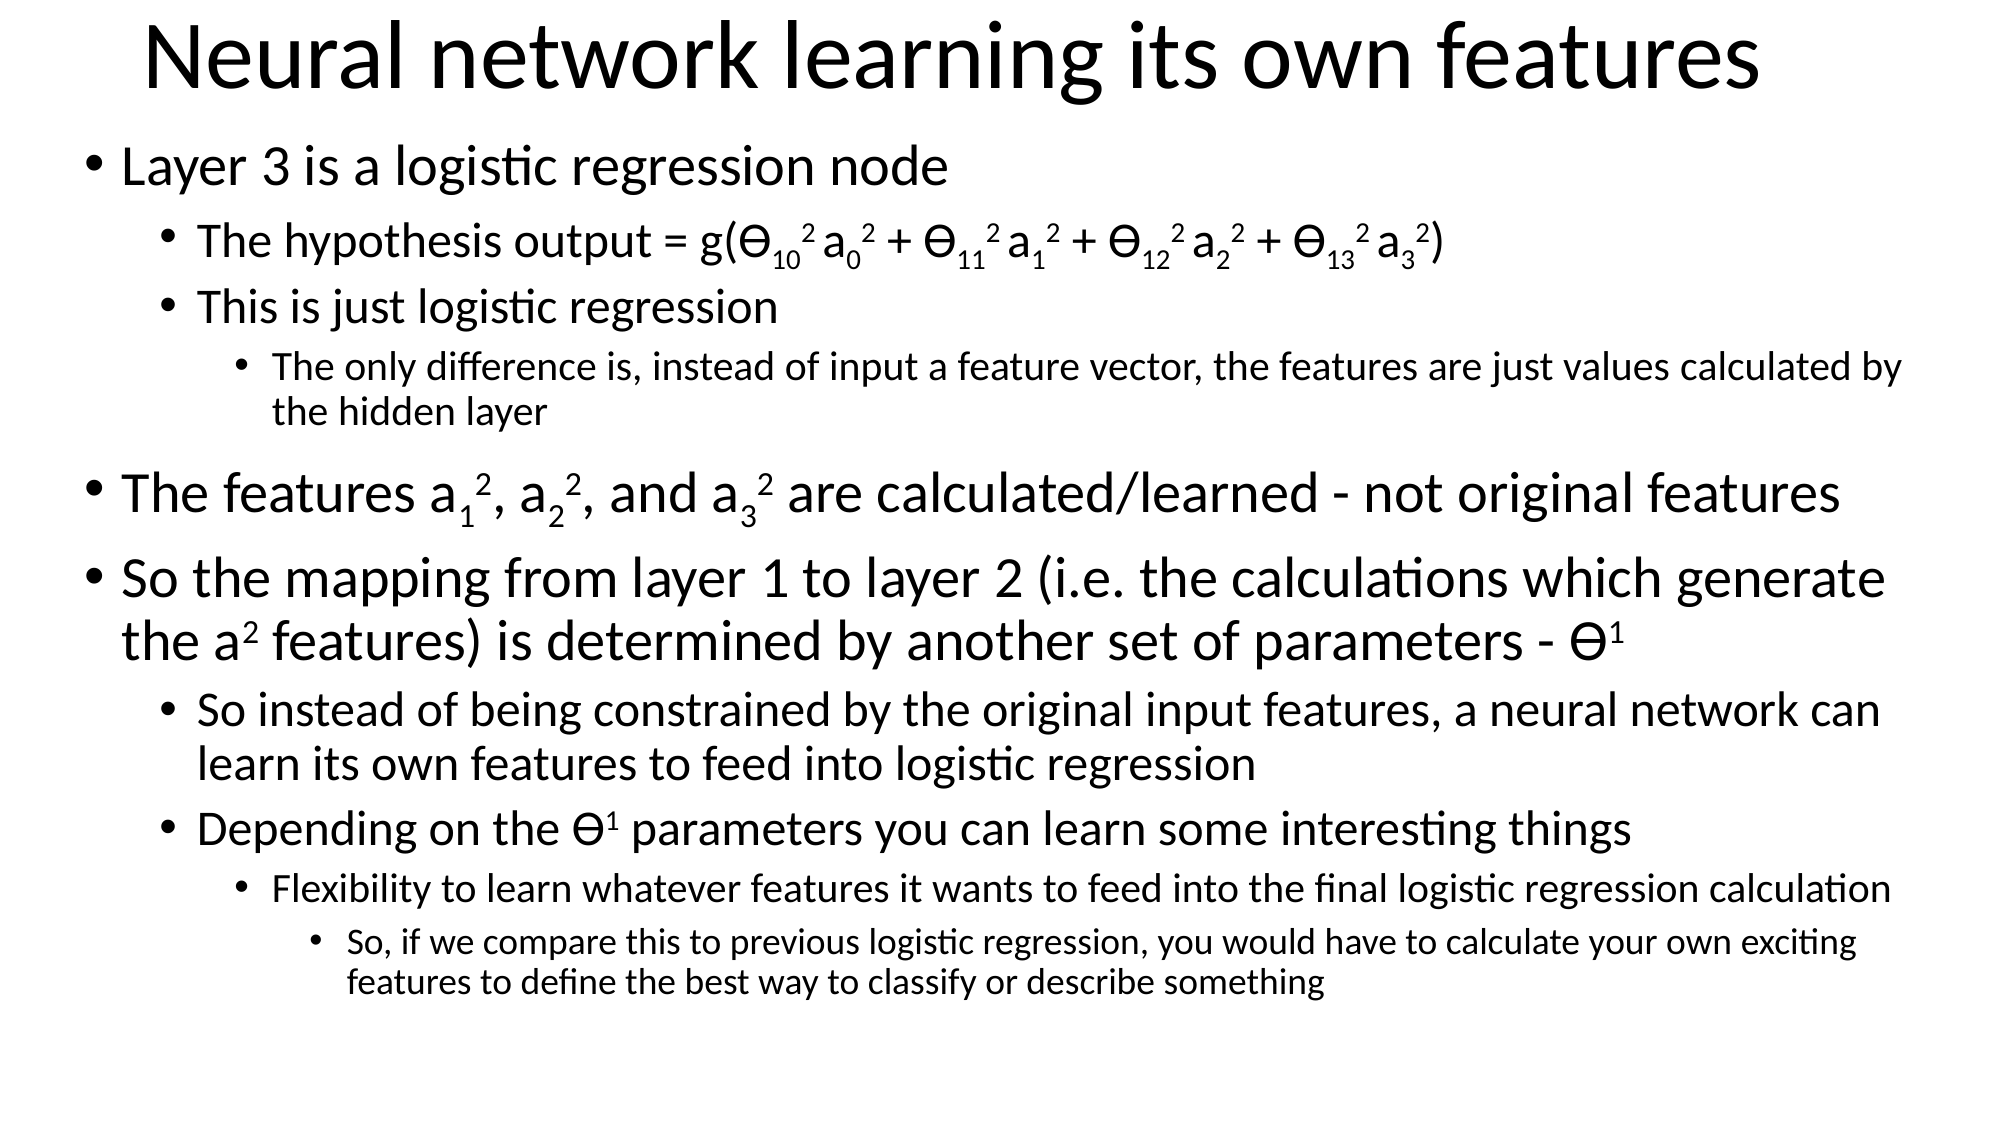

# Neural network learning its own features
Layer 3 is a logistic regression node
The hypothesis output = g(Ɵ102 a02 + Ɵ112 a12 + Ɵ122 a22 + Ɵ132 a32)
This is just logistic regression
The only difference is, instead of input a feature vector, the features are just values calculated by the hidden layer
The features a12, a22, and a32 are calculated/learned - not original features
So the mapping from layer 1 to layer 2 (i.e. the calculations which generate the a2 features) is determined by another set of parameters - Ɵ1
So instead of being constrained by the original input features, a neural network can learn its own features to feed into logistic regression
Depending on the Ɵ1 parameters you can learn some interesting things
Flexibility to learn whatever features it wants to feed into the final logistic regression calculation
So, if we compare this to previous logistic regression, you would have to calculate your own exciting features to define the best way to classify or describe something